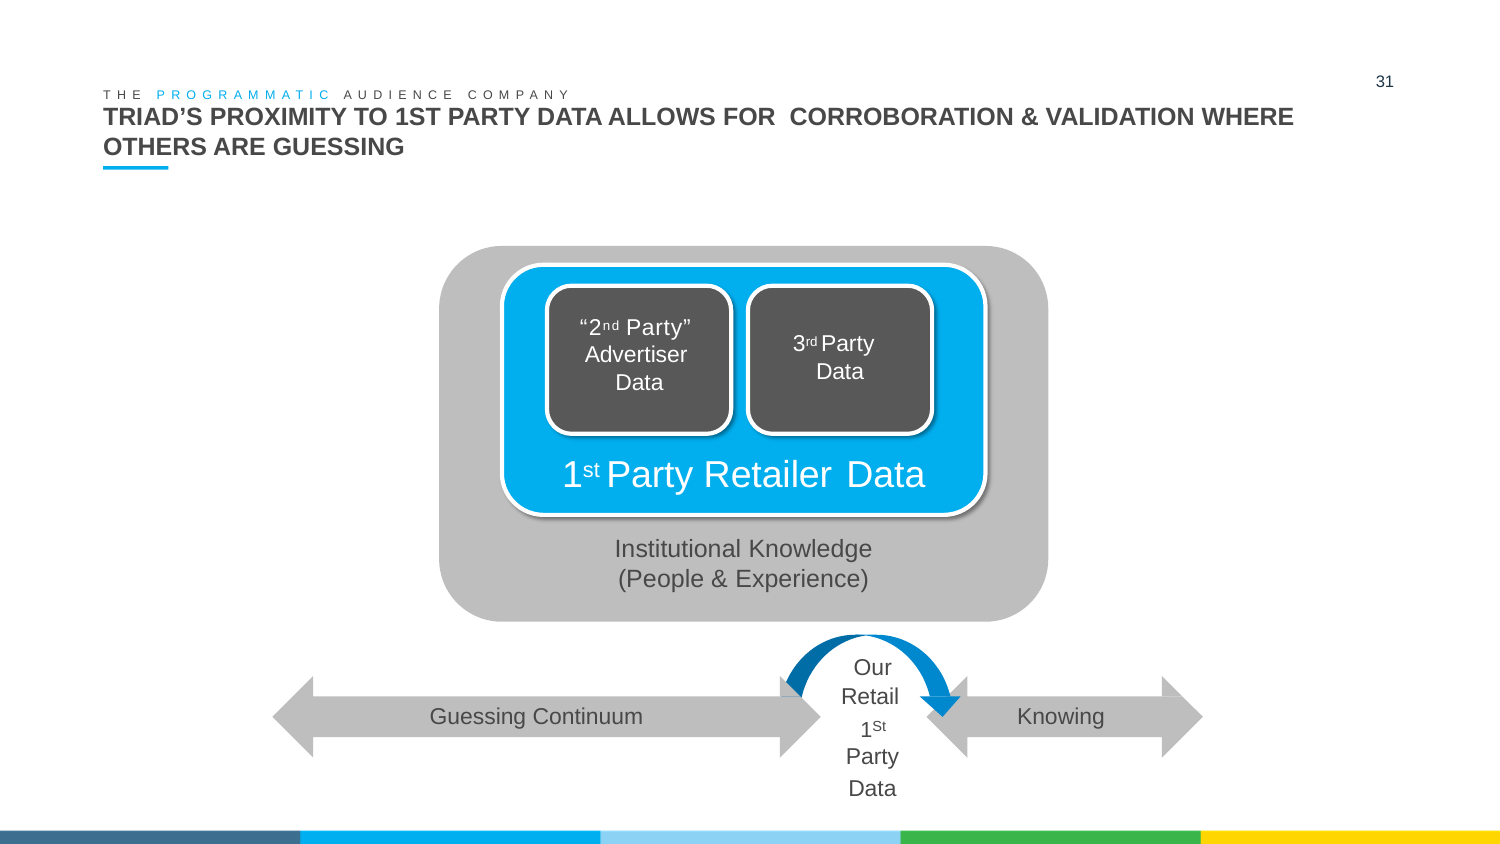

31
THE PROGRAMMATIC AUDIENCE COMPANY
# TRIAD’S PROXIMITY TO 1ST PARTY DATA ALLOWS FOR  CORROBORATION & VALIDATION WHERE OTHERS ARE GUESSING

“2nd Party”  Advertiser  Data
3rd Party  Data

1st Party Retailer Data
Institutional Knowledge
(People & Experience)

Our
Retail  1St
Party
Data

Guessing Continuum
Knowing